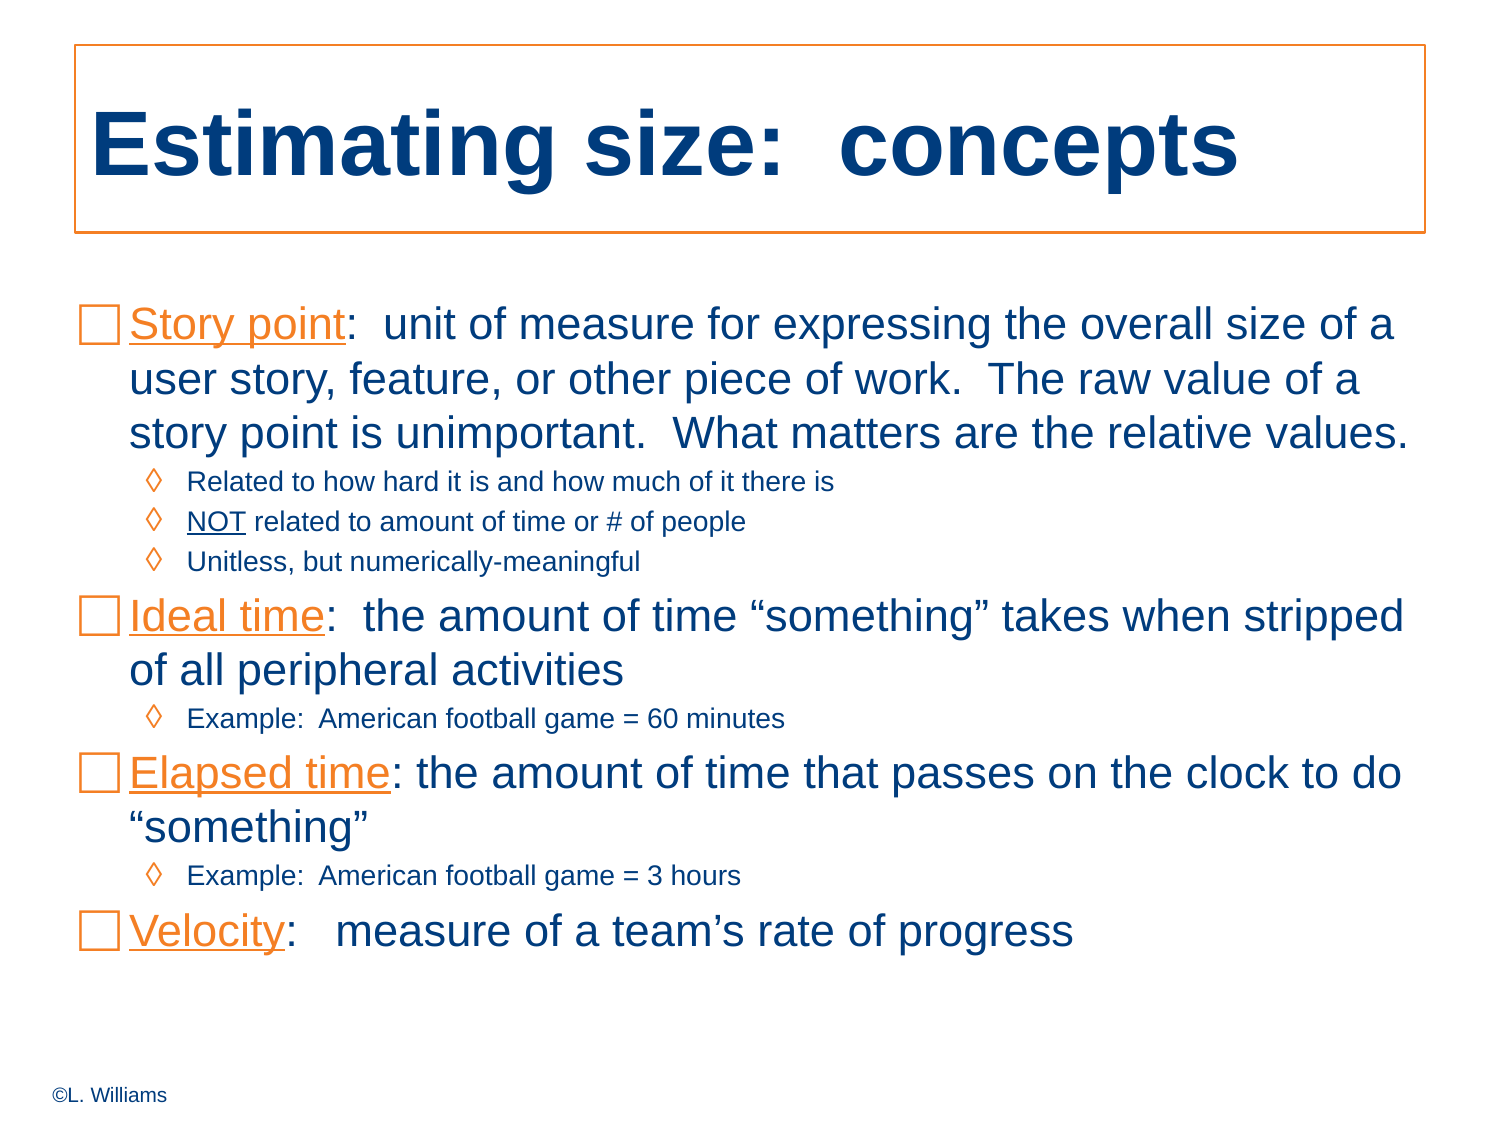

# Estimating size:  concepts
Story point:  unit of measure for expressing the overall size of a user story, feature, or other piece of work.  The raw value of a story point is unimportant.  What matters are the relative values.
Related to how hard it is and how much of it there is
NOT related to amount of time or # of people
Unitless, but numerically-meaningful
Ideal time:  the amount of time “something” takes when stripped of all peripheral activities
Example:  American football game = 60 minutes
Elapsed time: the amount of time that passes on the clock to do “something”
Example:  American football game = 3 hours
Velocity:   measure of a team’s rate of progress
©L. Williams